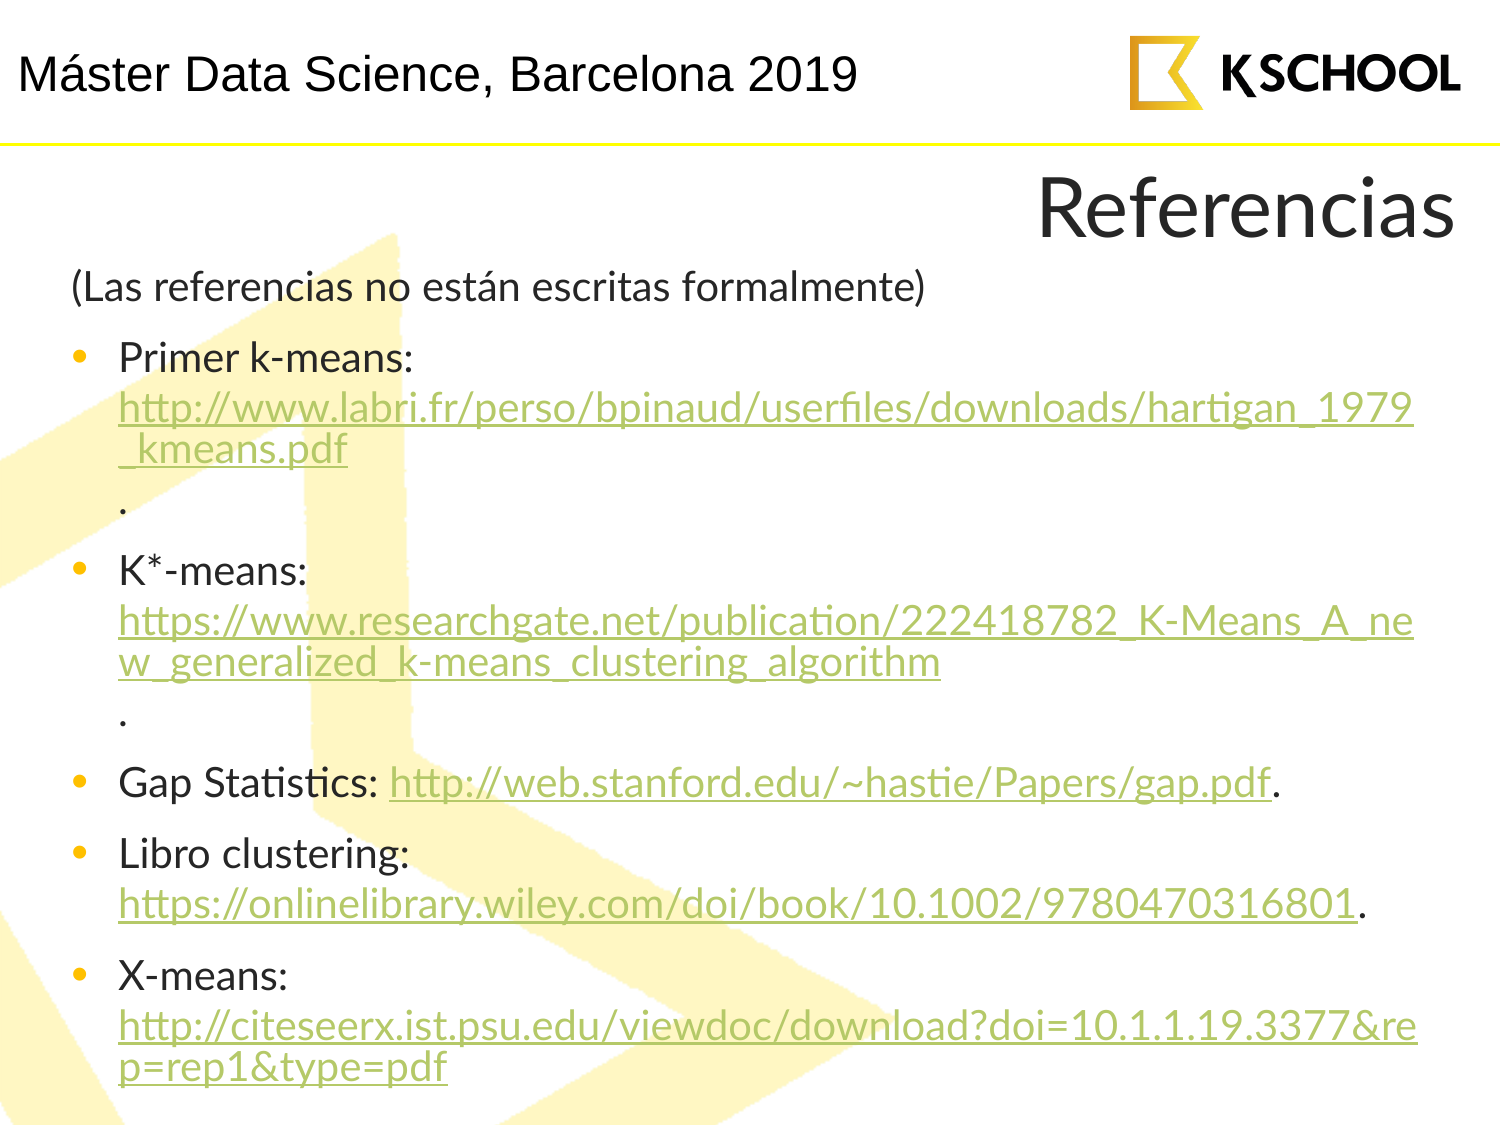

# Referencias
(Las referencias no están escritas formalmente)
Primer k-means: http://www.labri.fr/perso/bpinaud/userfiles/downloads/hartigan_1979_kmeans.pdf.
K*-means: https://www.researchgate.net/publication/222418782_K-Means_A_new_generalized_k-means_clustering_algorithm.
Gap Statistics: http://web.stanford.edu/~hastie/Papers/gap.pdf.
Libro clustering: https://onlinelibrary.wiley.com/doi/book/10.1002/9780470316801.
X-means: http://citeseerx.ist.psu.edu/viewdoc/download?doi=10.1.1.19.3377&rep=rep1&type=pdf.